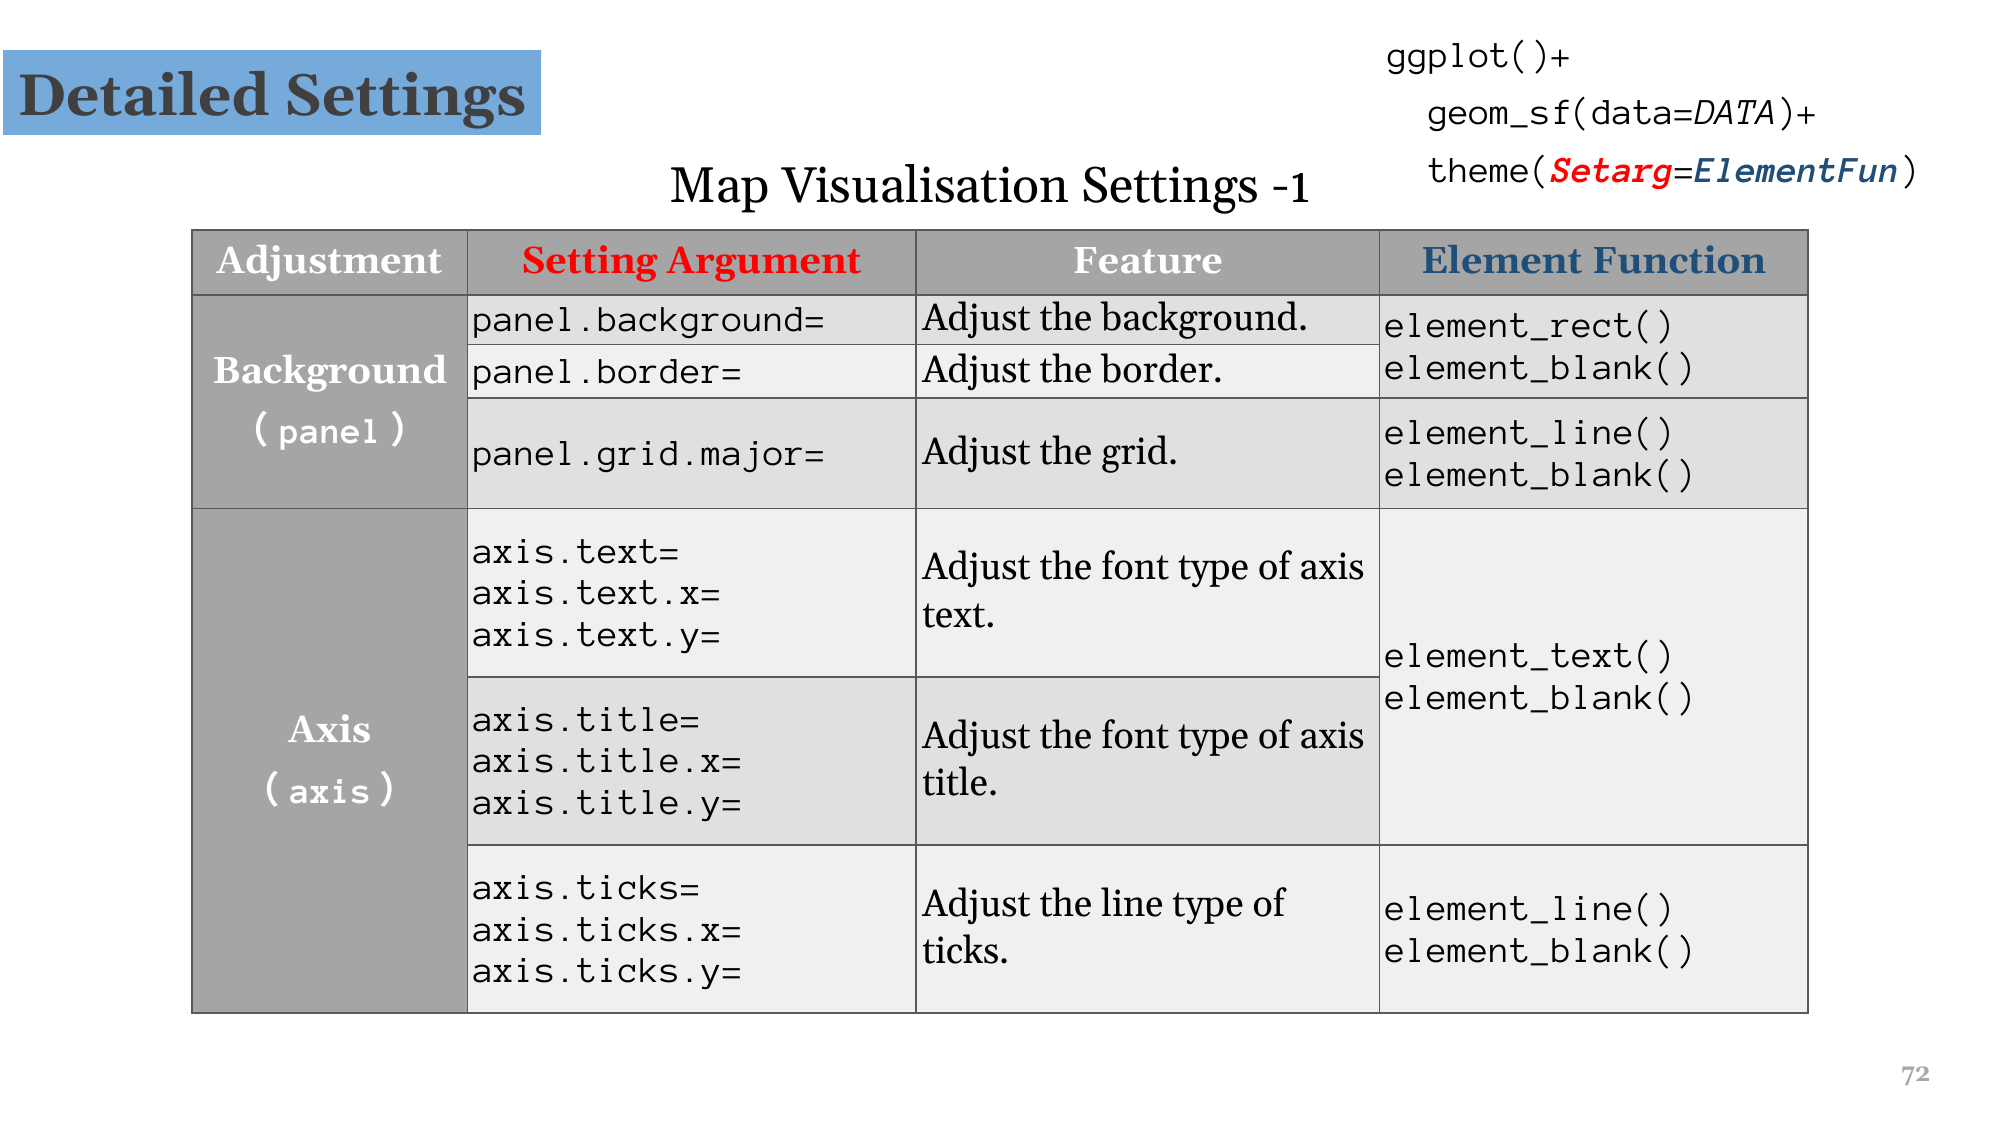

ggplot()+
  geom_sf(data=DATA)+
  theme(Setarg=ElementFun)
Detailed Settings
Map Visualisation Settings -1
| Adjustment | Setting Argument | Feature | Element Function |
| --- | --- | --- | --- |
| Background （panel） | panel.background= | Adjust the background. | element\_rect() element\_blank() |
|  | panel.border= | Adjust the border. |  |
|  | panel.grid.major= | Adjust the grid. | element\_line() element\_blank() |
| Axis （axis） | axis.text= axis.text.x= axis.text.y= | Adjust the font type of axis text. | element\_text() element\_blank() |
|  | axis.title= axis.title.x= axis.title.y= | Adjust the font type of axis title. |  |
|  | axis.ticks= axis.ticks.x= axis.ticks.y= | Adjust the line type of ticks. | element\_line() element\_blank() |
72